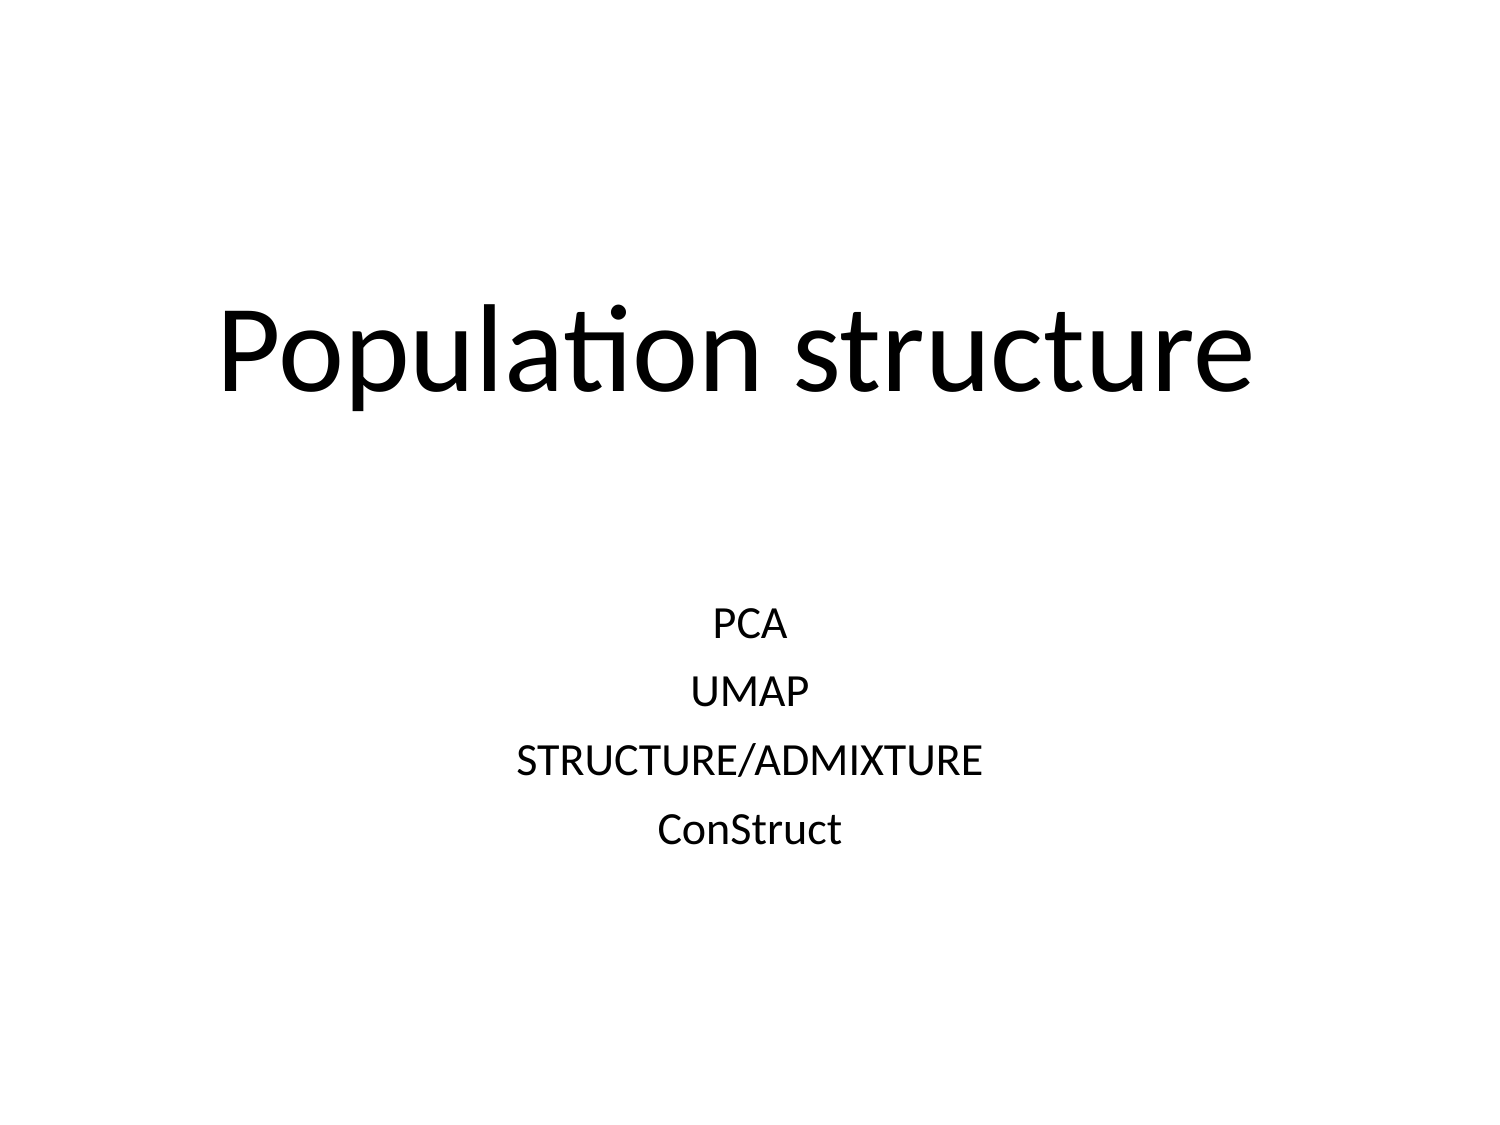

# Population structure
PCA
UMAP
STRUCTURE/ADMIXTURE
ConStruct